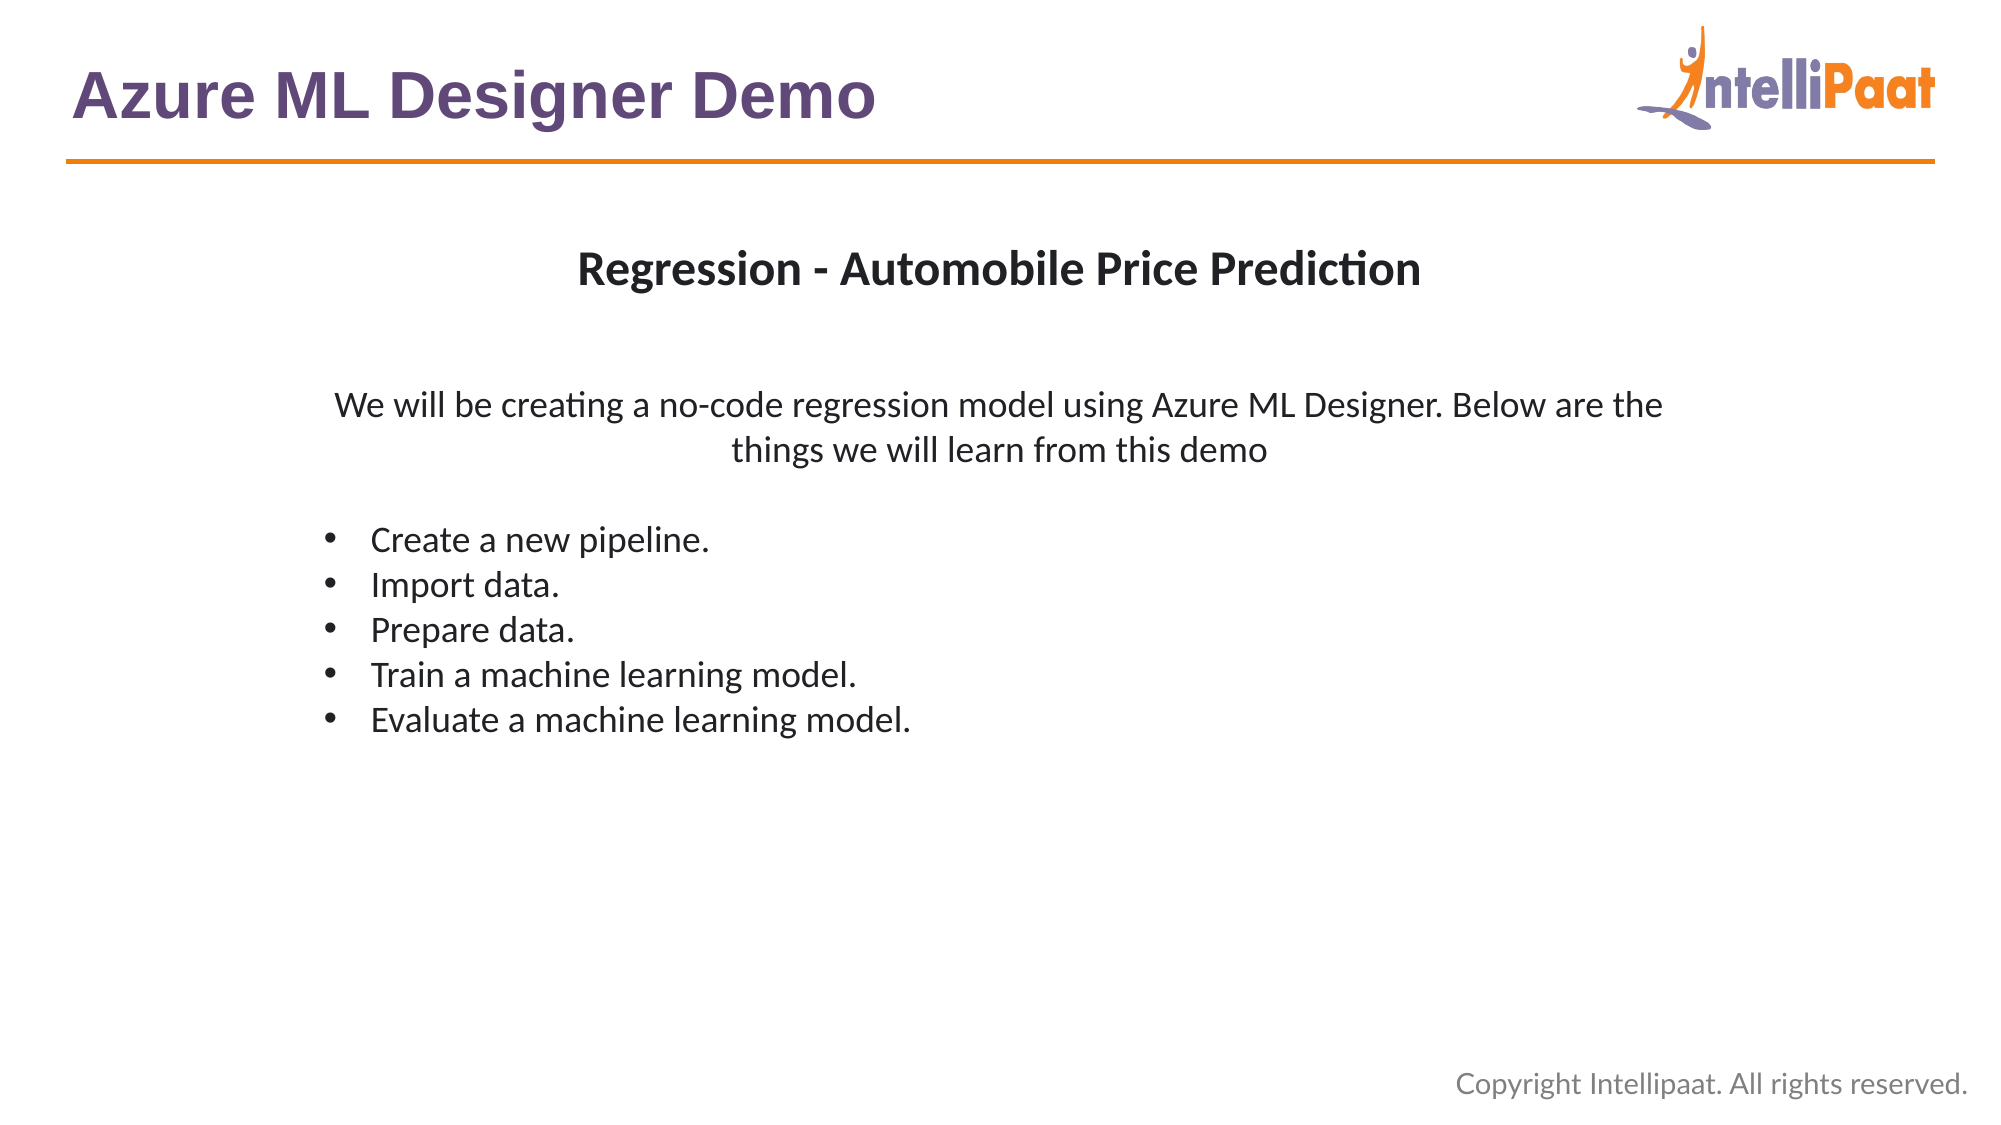

Azure ML Designer Demo
Regression - Automobile Price Prediction
We will be creating a no-code regression model using Azure ML Designer. Below are the things we will learn from this demo

Create a new pipeline.
Import data.
Prepare data.
Train a machine learning model.
Evaluate a machine learning model.